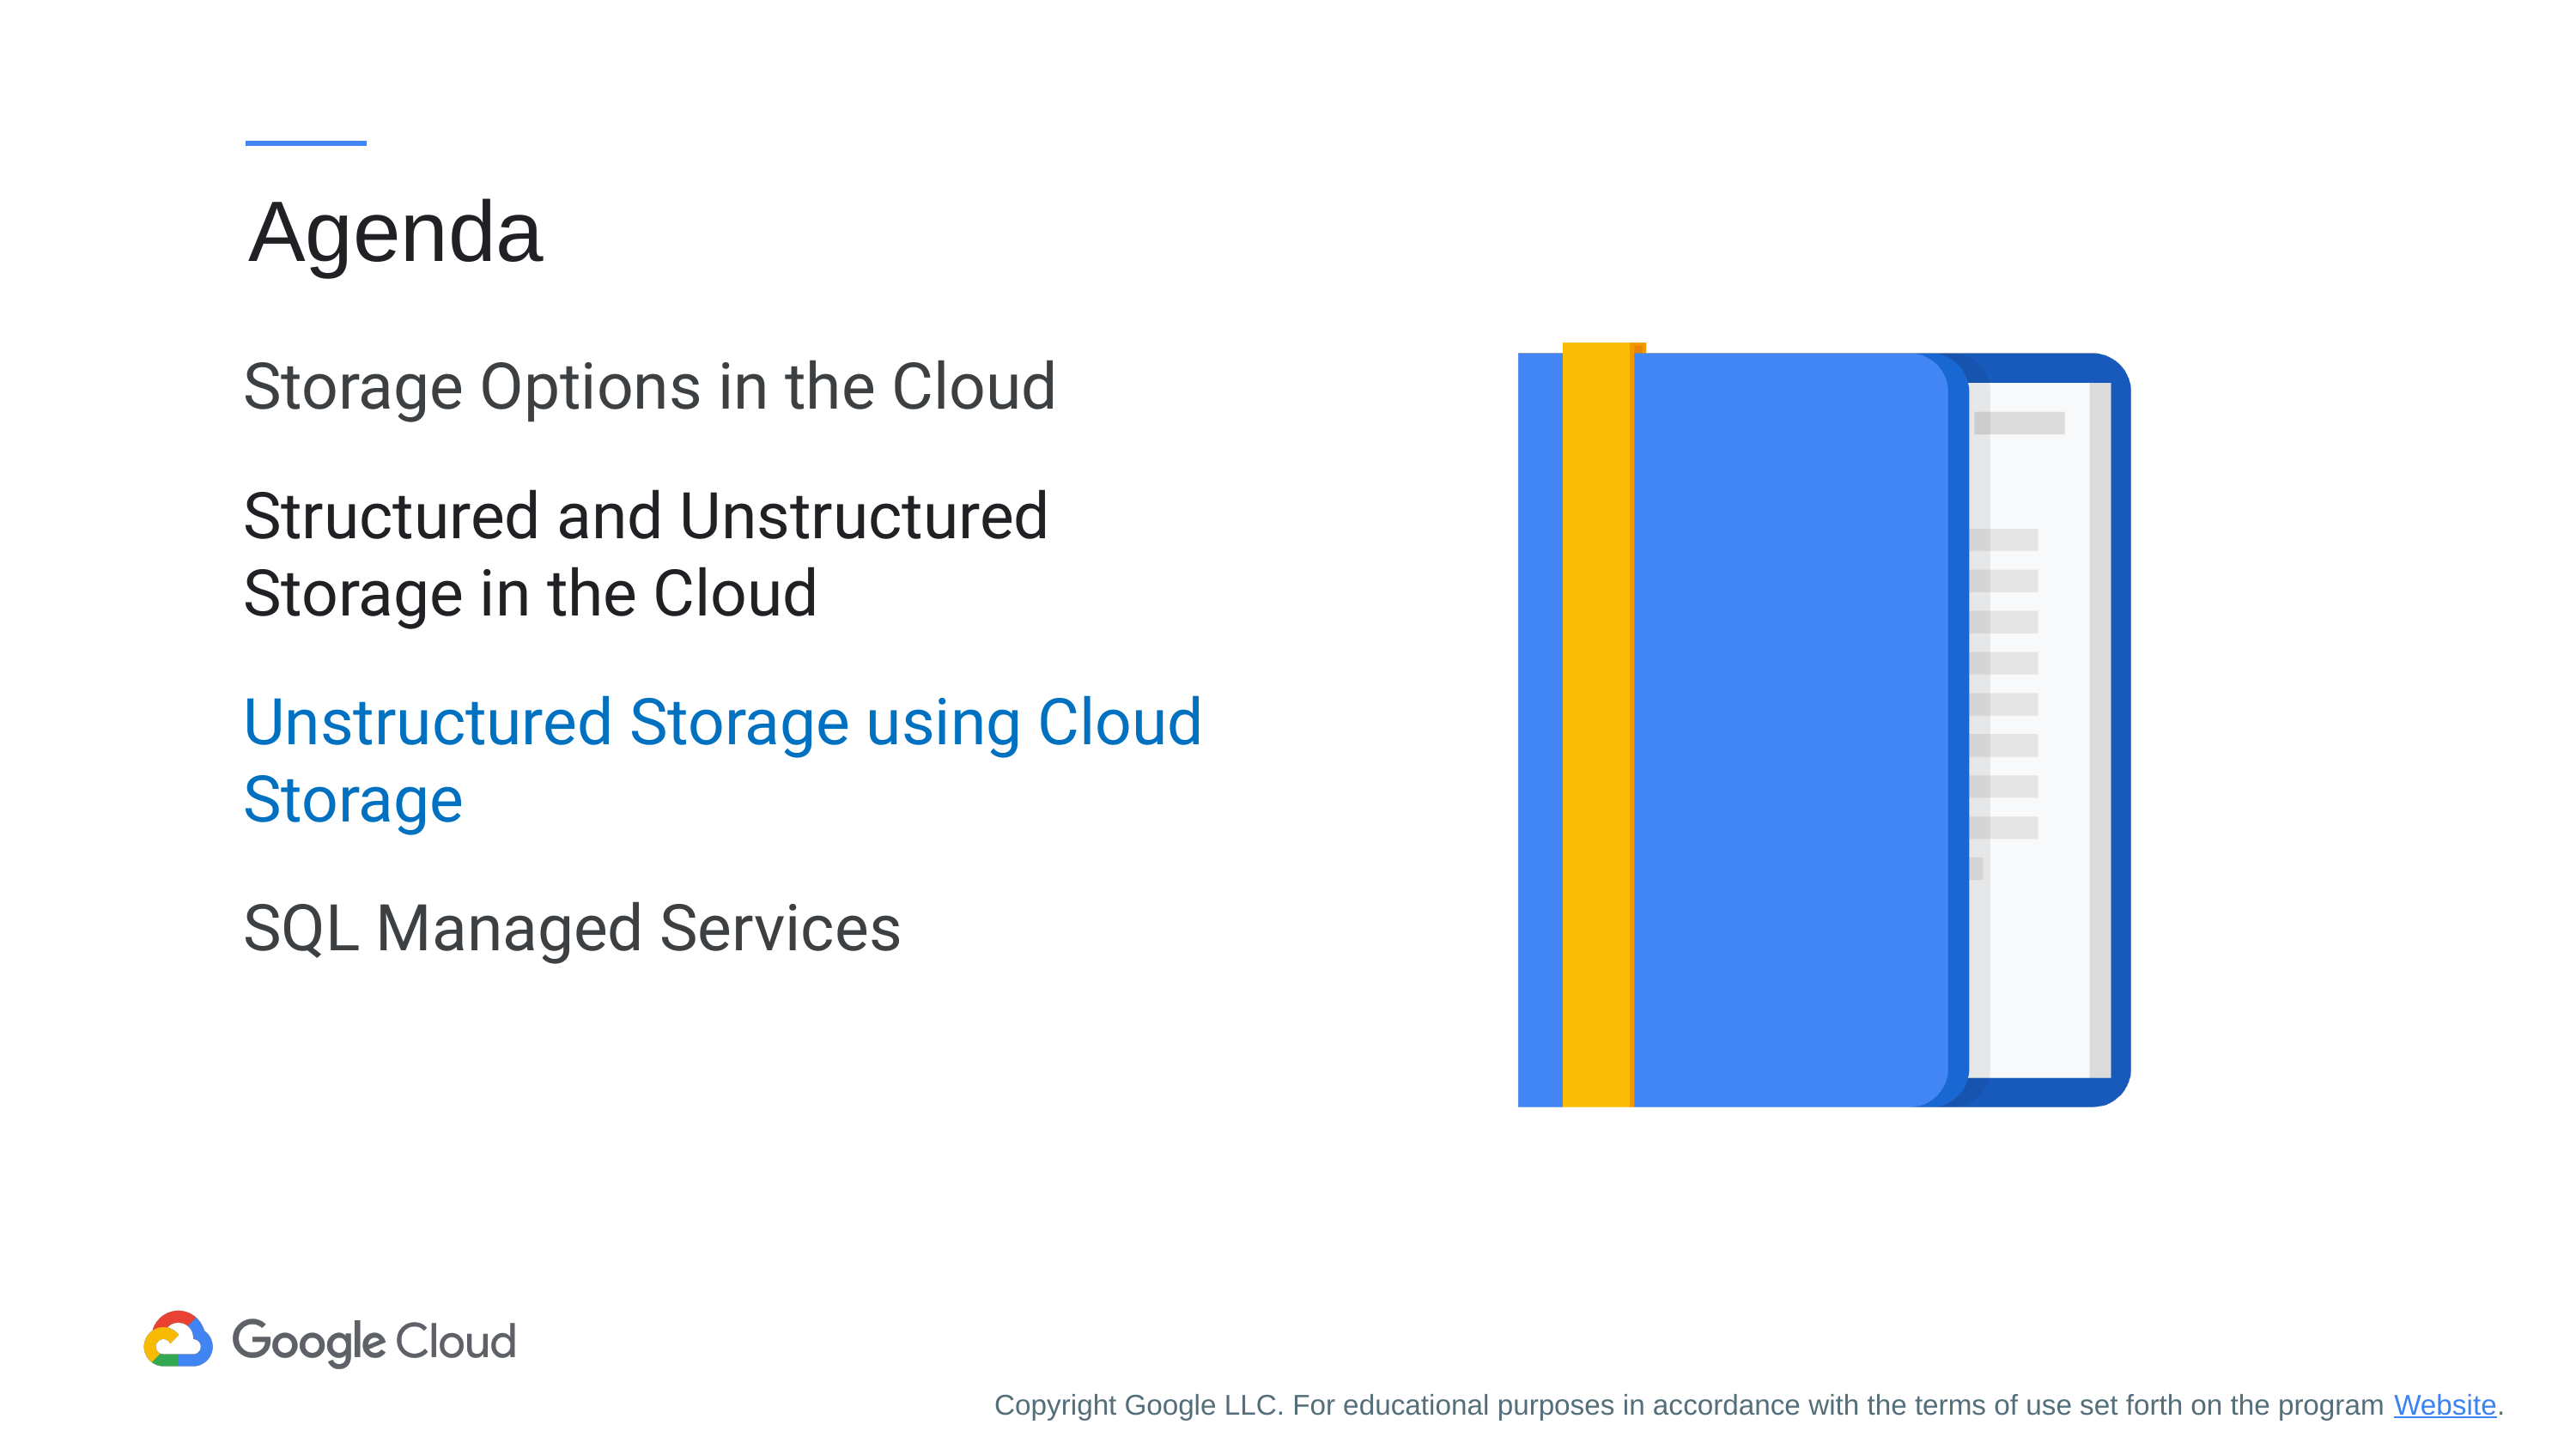

# Agenda
Storage Options in the Cloud
Structured and Unstructured Storage in the Cloud
Unstructured Storage using Cloud Storage
SQL Managed Services
Copyright Google LLC. For educational purposes in accordance with the terms of use set forth on the program Website.